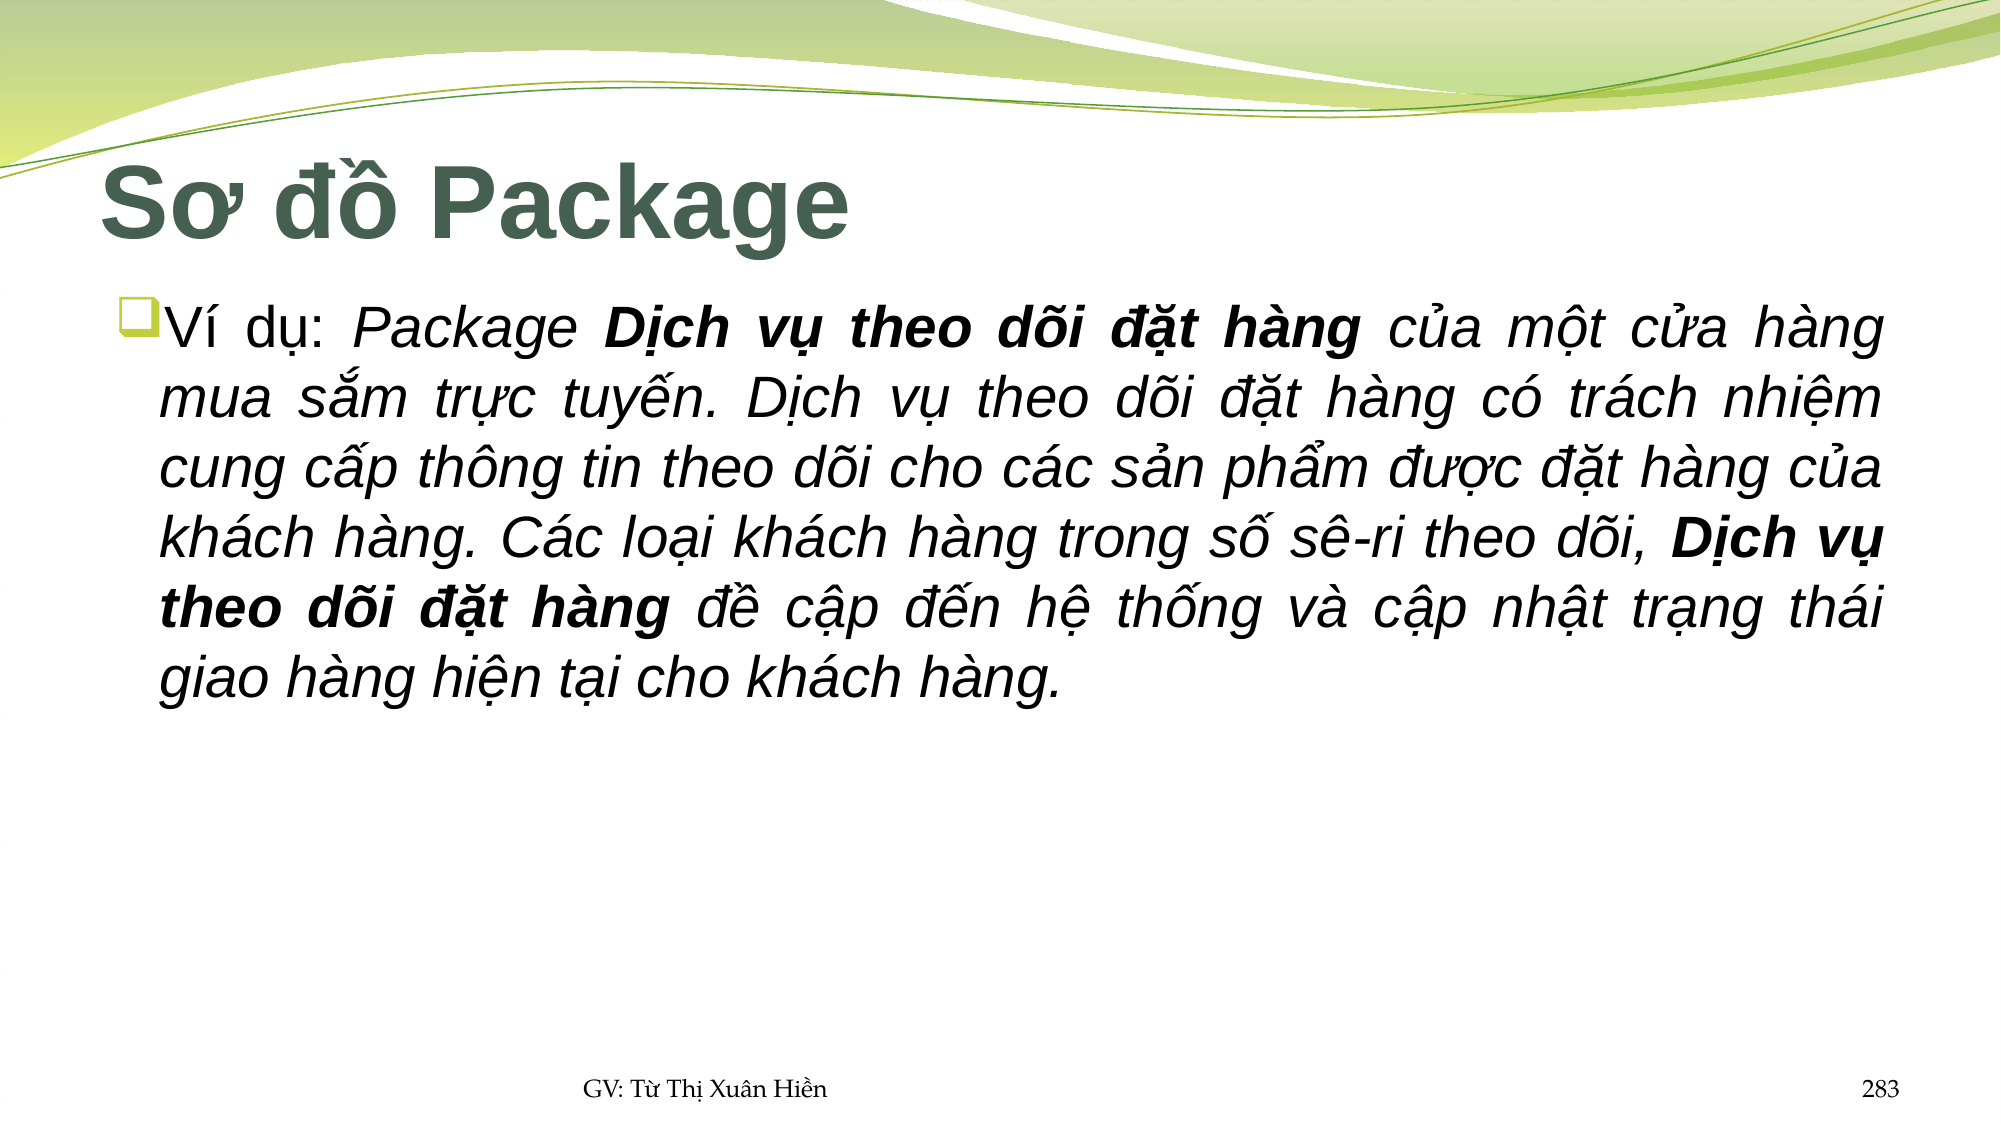

# Sơ đồ Package
Ví dụ: Package Dịch vụ theo dõi đặt hàng của một cửa hàng mua sắm trực tuyến. Dịch vụ theo dõi đặt hàng có trách nhiệm cung cấp thông tin theo dõi cho các sản phẩm được đặt hàng của khách hàng. Các loại khách hàng trong số sê-ri theo dõi, Dịch vụ theo dõi đặt hàng đề cập đến hệ thống và cập nhật trạng thái giao hàng hiện tại cho khách hàng.

GV: Từ Thị Xuân Hiền
283